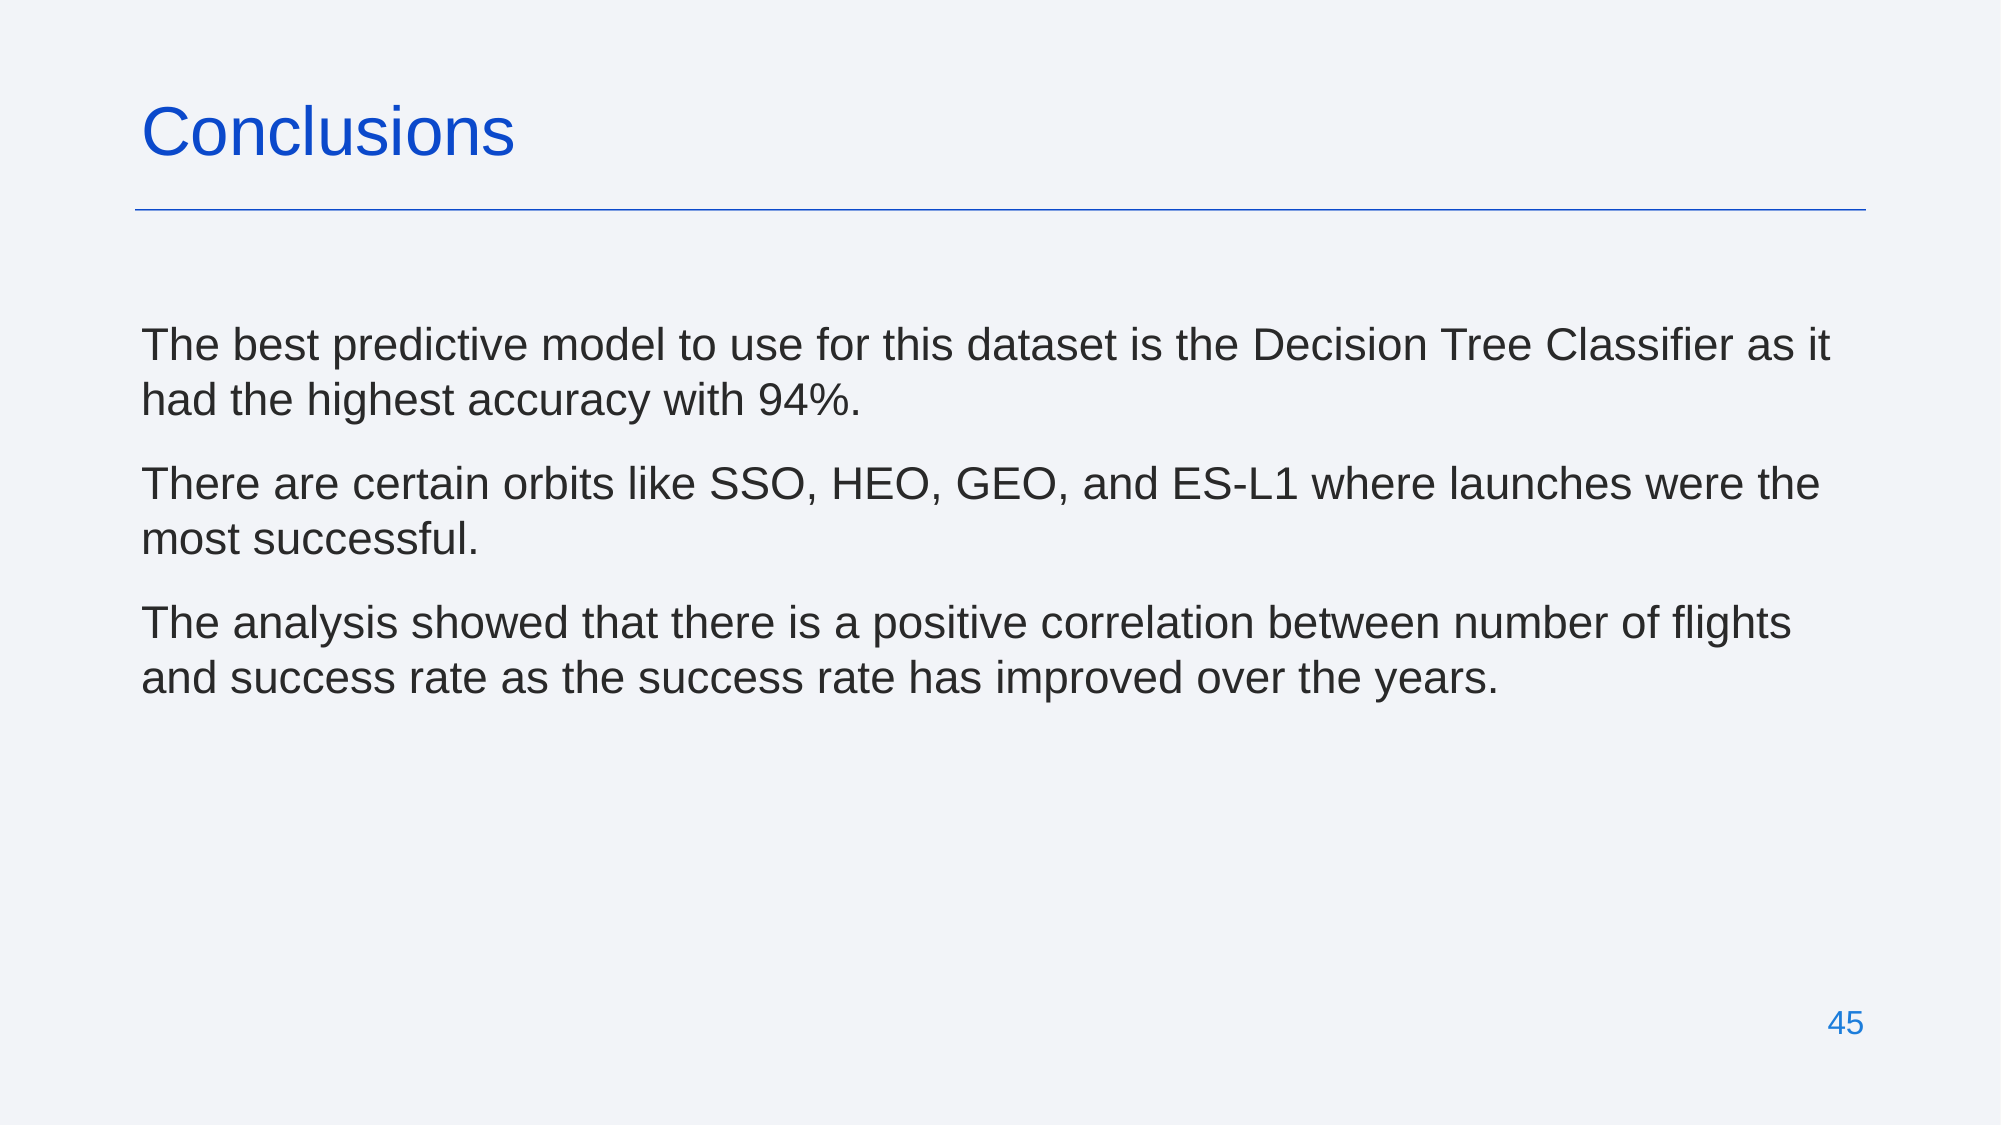

Conclusions
The best predictive model to use for this dataset is the Decision Tree Classifier as it had the highest accuracy with 94%.
There are certain orbits like SSO, HEO, GEO, and ES-L1 where launches were the most successful.
The analysis showed that there is a positive correlation between number of flights and success rate as the success rate has improved over the years.

45